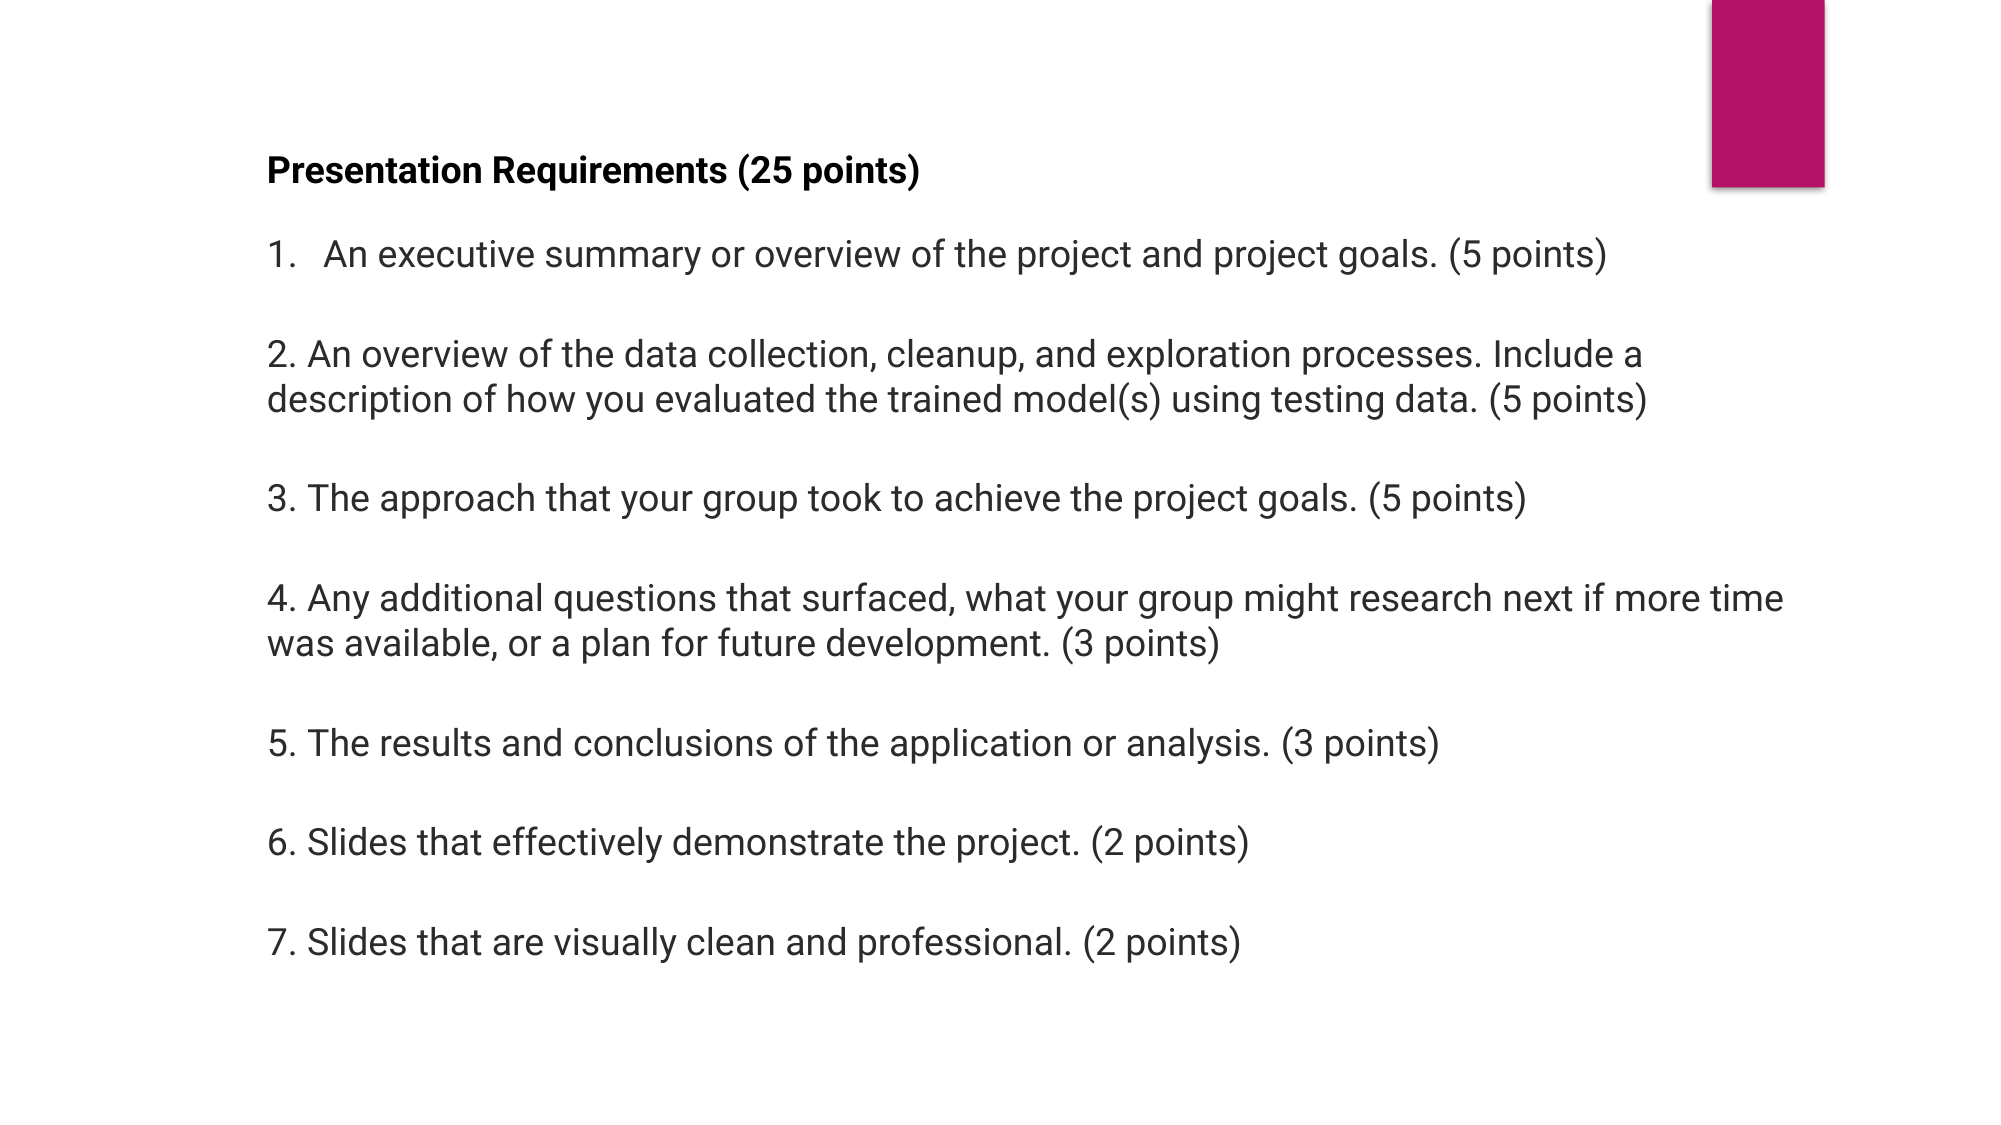

Presentation Requirements (25 points)
An executive summary or overview of the project and project goals. (5 points)
 An overview of the data collection, cleanup, and exploration processes. Include a description of how you evaluated the trained model(s) using testing data. (5 points)
 The approach that your group took to achieve the project goals. (5 points)
 Any additional questions that surfaced, what your group might research next if more time was available, or a plan for future development. (3 points)
 The results and conclusions of the application or analysis. (3 points)
 Slides that effectively demonstrate the project. (2 points)
 Slides that are visually clean and professional. (2 points)